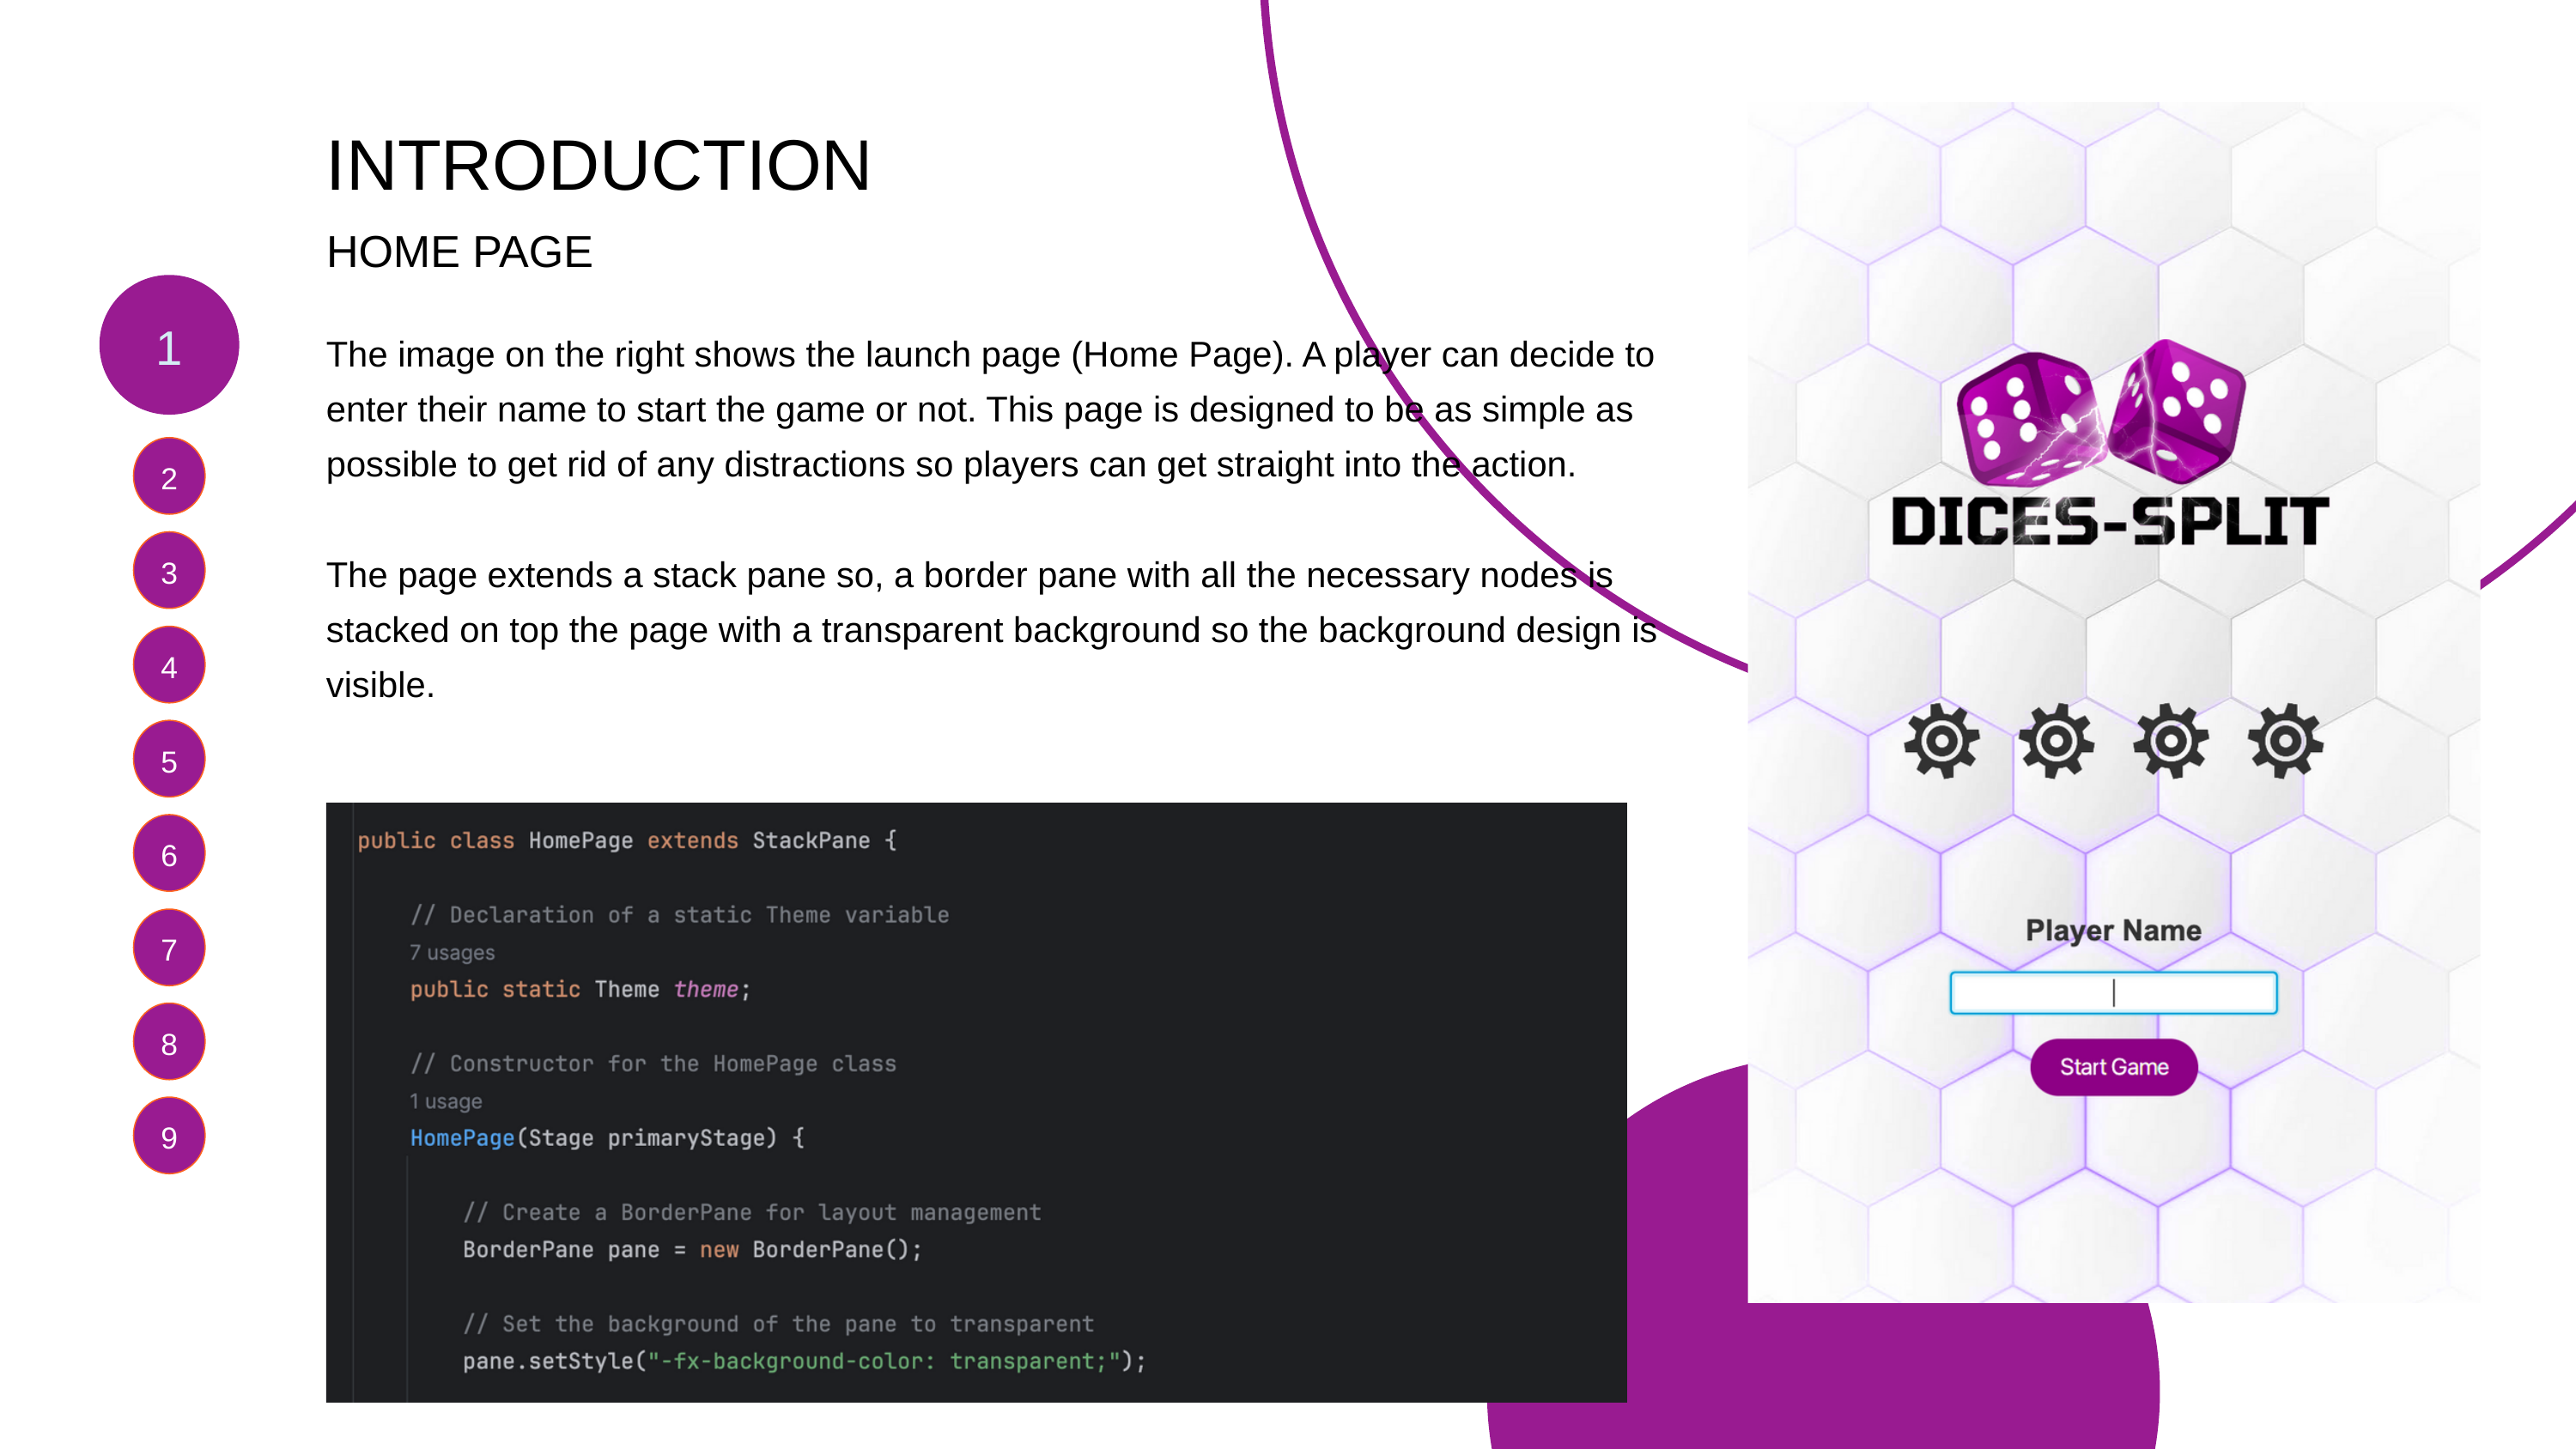

INTRODUCTION

HOME PAGE

1
The image on the right shows the launch page (Home Page). A player can decide to enter their name to start the game or not. This page is designed to be as simple as possible to get rid of any distractions so players can get straight into the action.

The page extends a stack pane so, a border pane with all the necessary nodes is stacked on top the page with a transparent background so the background design is visible.

2

3

4

5

6

7

8

9